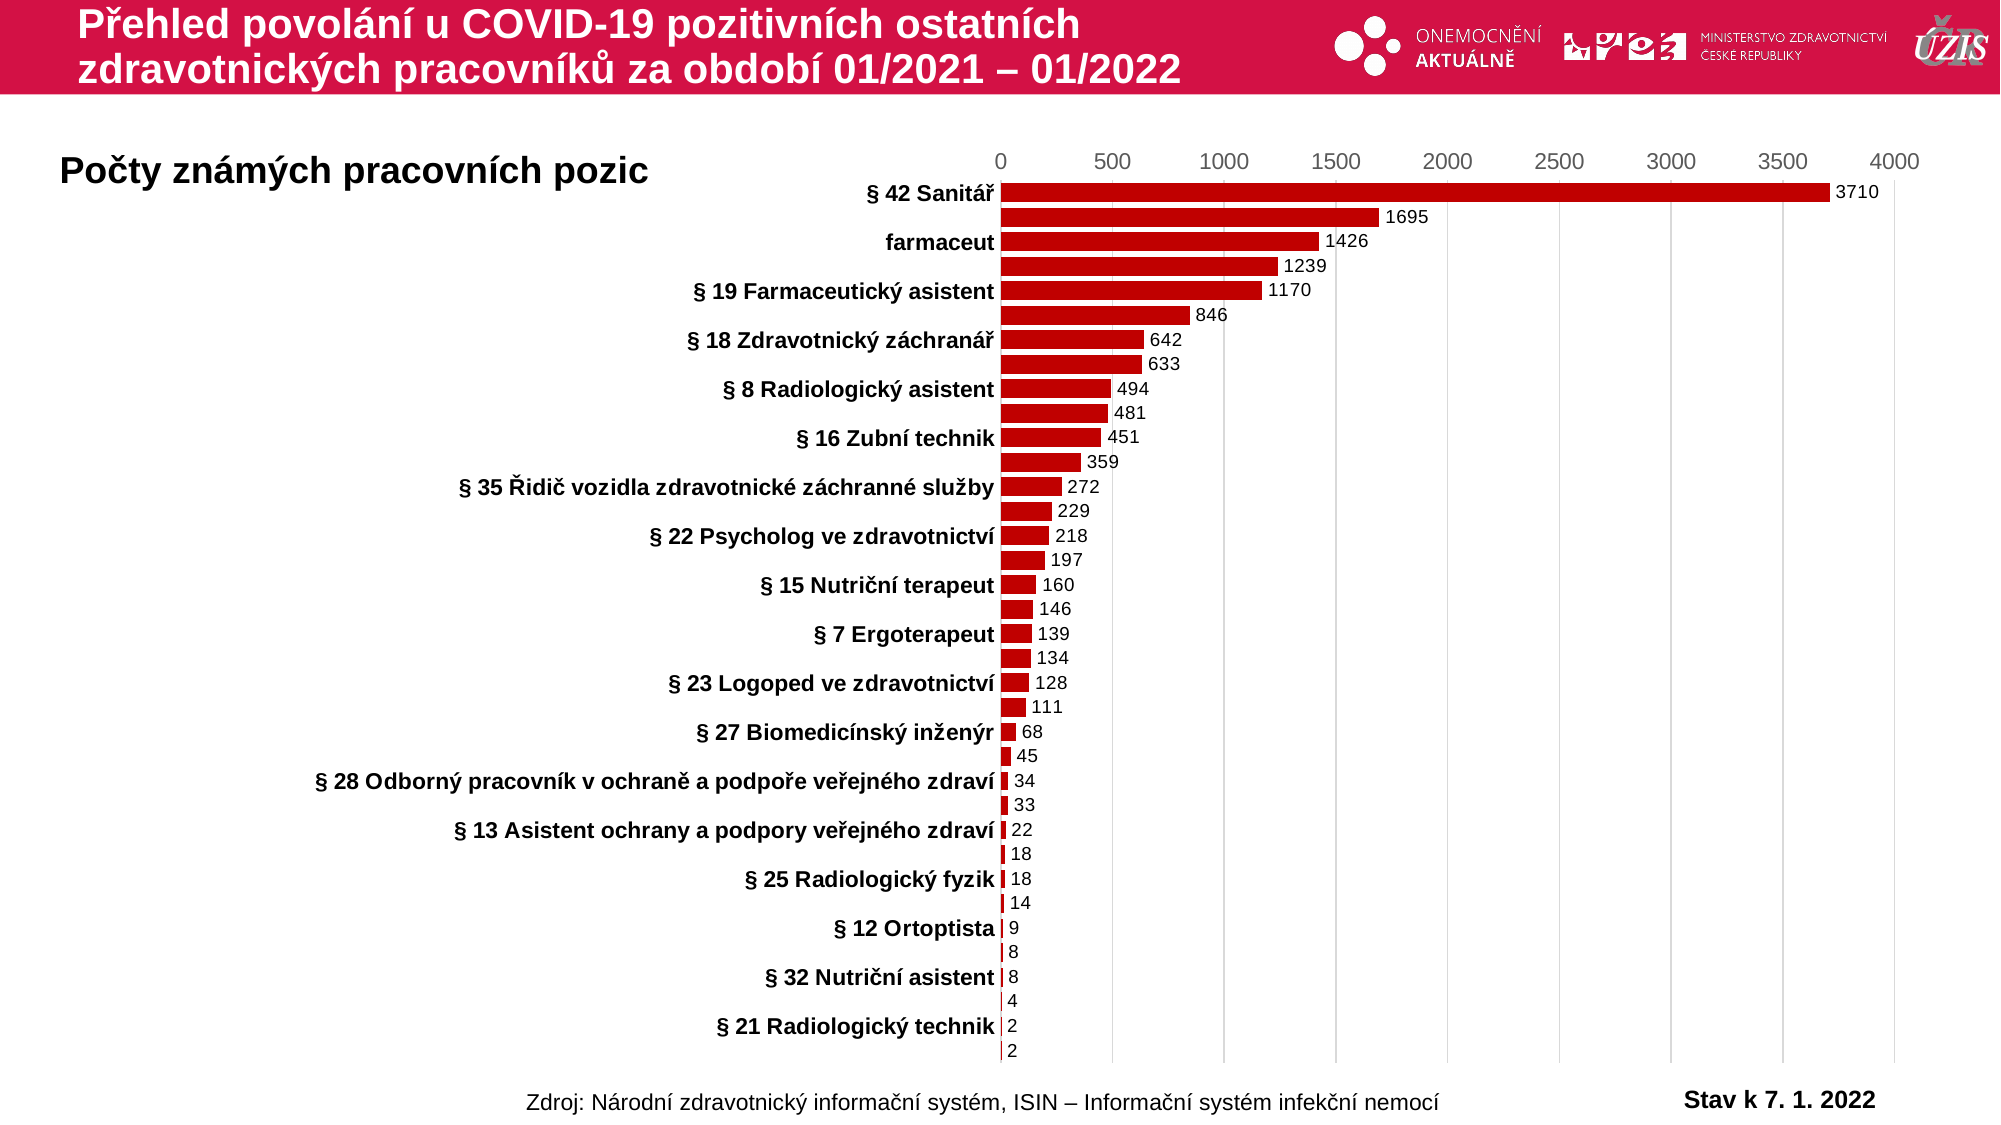

# Přehled povolání u COVID-19 pozitivních ostatních zdravotnických pracovníků za období 01/2021 – 01/2022

### Chart

| Category | ostatní ZP |
|---|---|
| § 42 Sanitář | 3710.0 |
| § 24 Fyzioterapeut | 1695.0 |
| farmaceut | 1426.0 |
| § 9 Zdravotní laborant | 1239.0 |
| § 19 Farmaceutický asistent | 1170.0 |
| § 36 Ošetřovatel | 846.0 |
| § 18 Zdravotnický záchranář | 642.0 |
| § 39 Zubní instrumentářka | 633.0 |
| § 8 Radiologický asistent | 494.0 |
| § 26 Odborný pracovník v laboratorních metodách a v přípravě léčivých přípravků | 481.0 |
| § 16 Zubní technik | 451.0 |
| § 40 Řidič zdravotnické dopravní služby | 359.0 |
| § 35 Řidič vozidla zdravotnické záchranné služby | 272.0 |
| § 17 Dentální hygienistka | 229.0 |
| § 22 Psycholog ve zdravotnictví | 218.0 |
| § 37 Masér ve zdravotnictví, nevidomý a slabozraký masér ve zdravotnictví | 197.0 |
| § 15 Nutriční terapeut | 160.0 |
| § 11 Optometrista | 146.0 |
| § 7 Ergoterapeut | 139.0 |
| § 10 Zdravotně-sociální pracovník | 134.0 |
| § 23 Logoped ve zdravotnictví | 128.0 |
| § 30 Laboratorní asistent | 111.0 |
| § 27 Biomedicínský inženýr | 68.0 |
| § 33 Asistent zubního technika | 45.0 |
| § 28 Odborný pracovník v ochraně a podpoře veřejného zdraví | 34.0 |
| § 21a Adiktolog | 33.0 |
| § 13 Asistent ochrany a podpory veřejného zdraví | 22.0 |
| § 14 Ortotik-protetik | 18.0 |
| § 25 Radiologický fyzik | 18.0 |
| § 20 Biomedicínský technik | 14.0 |
| § 12 Ortoptista | 9.0 |
| § 31 Ortoticko-protetický technik | 8.0 |
| § 32 Nutriční asistent | 8.0 |
| § 41 Autoptický laborant | 4.0 |
| § 21 Radiologický technik | 2.0 |
| § 23a Zrakový terapeut | 2.0 |
Počty známých pracovních pozic
Stav k 7. 1. 2022
Zdroj: Národní zdravotnický informační systém, ISIN – Informační systém infekční nemocí